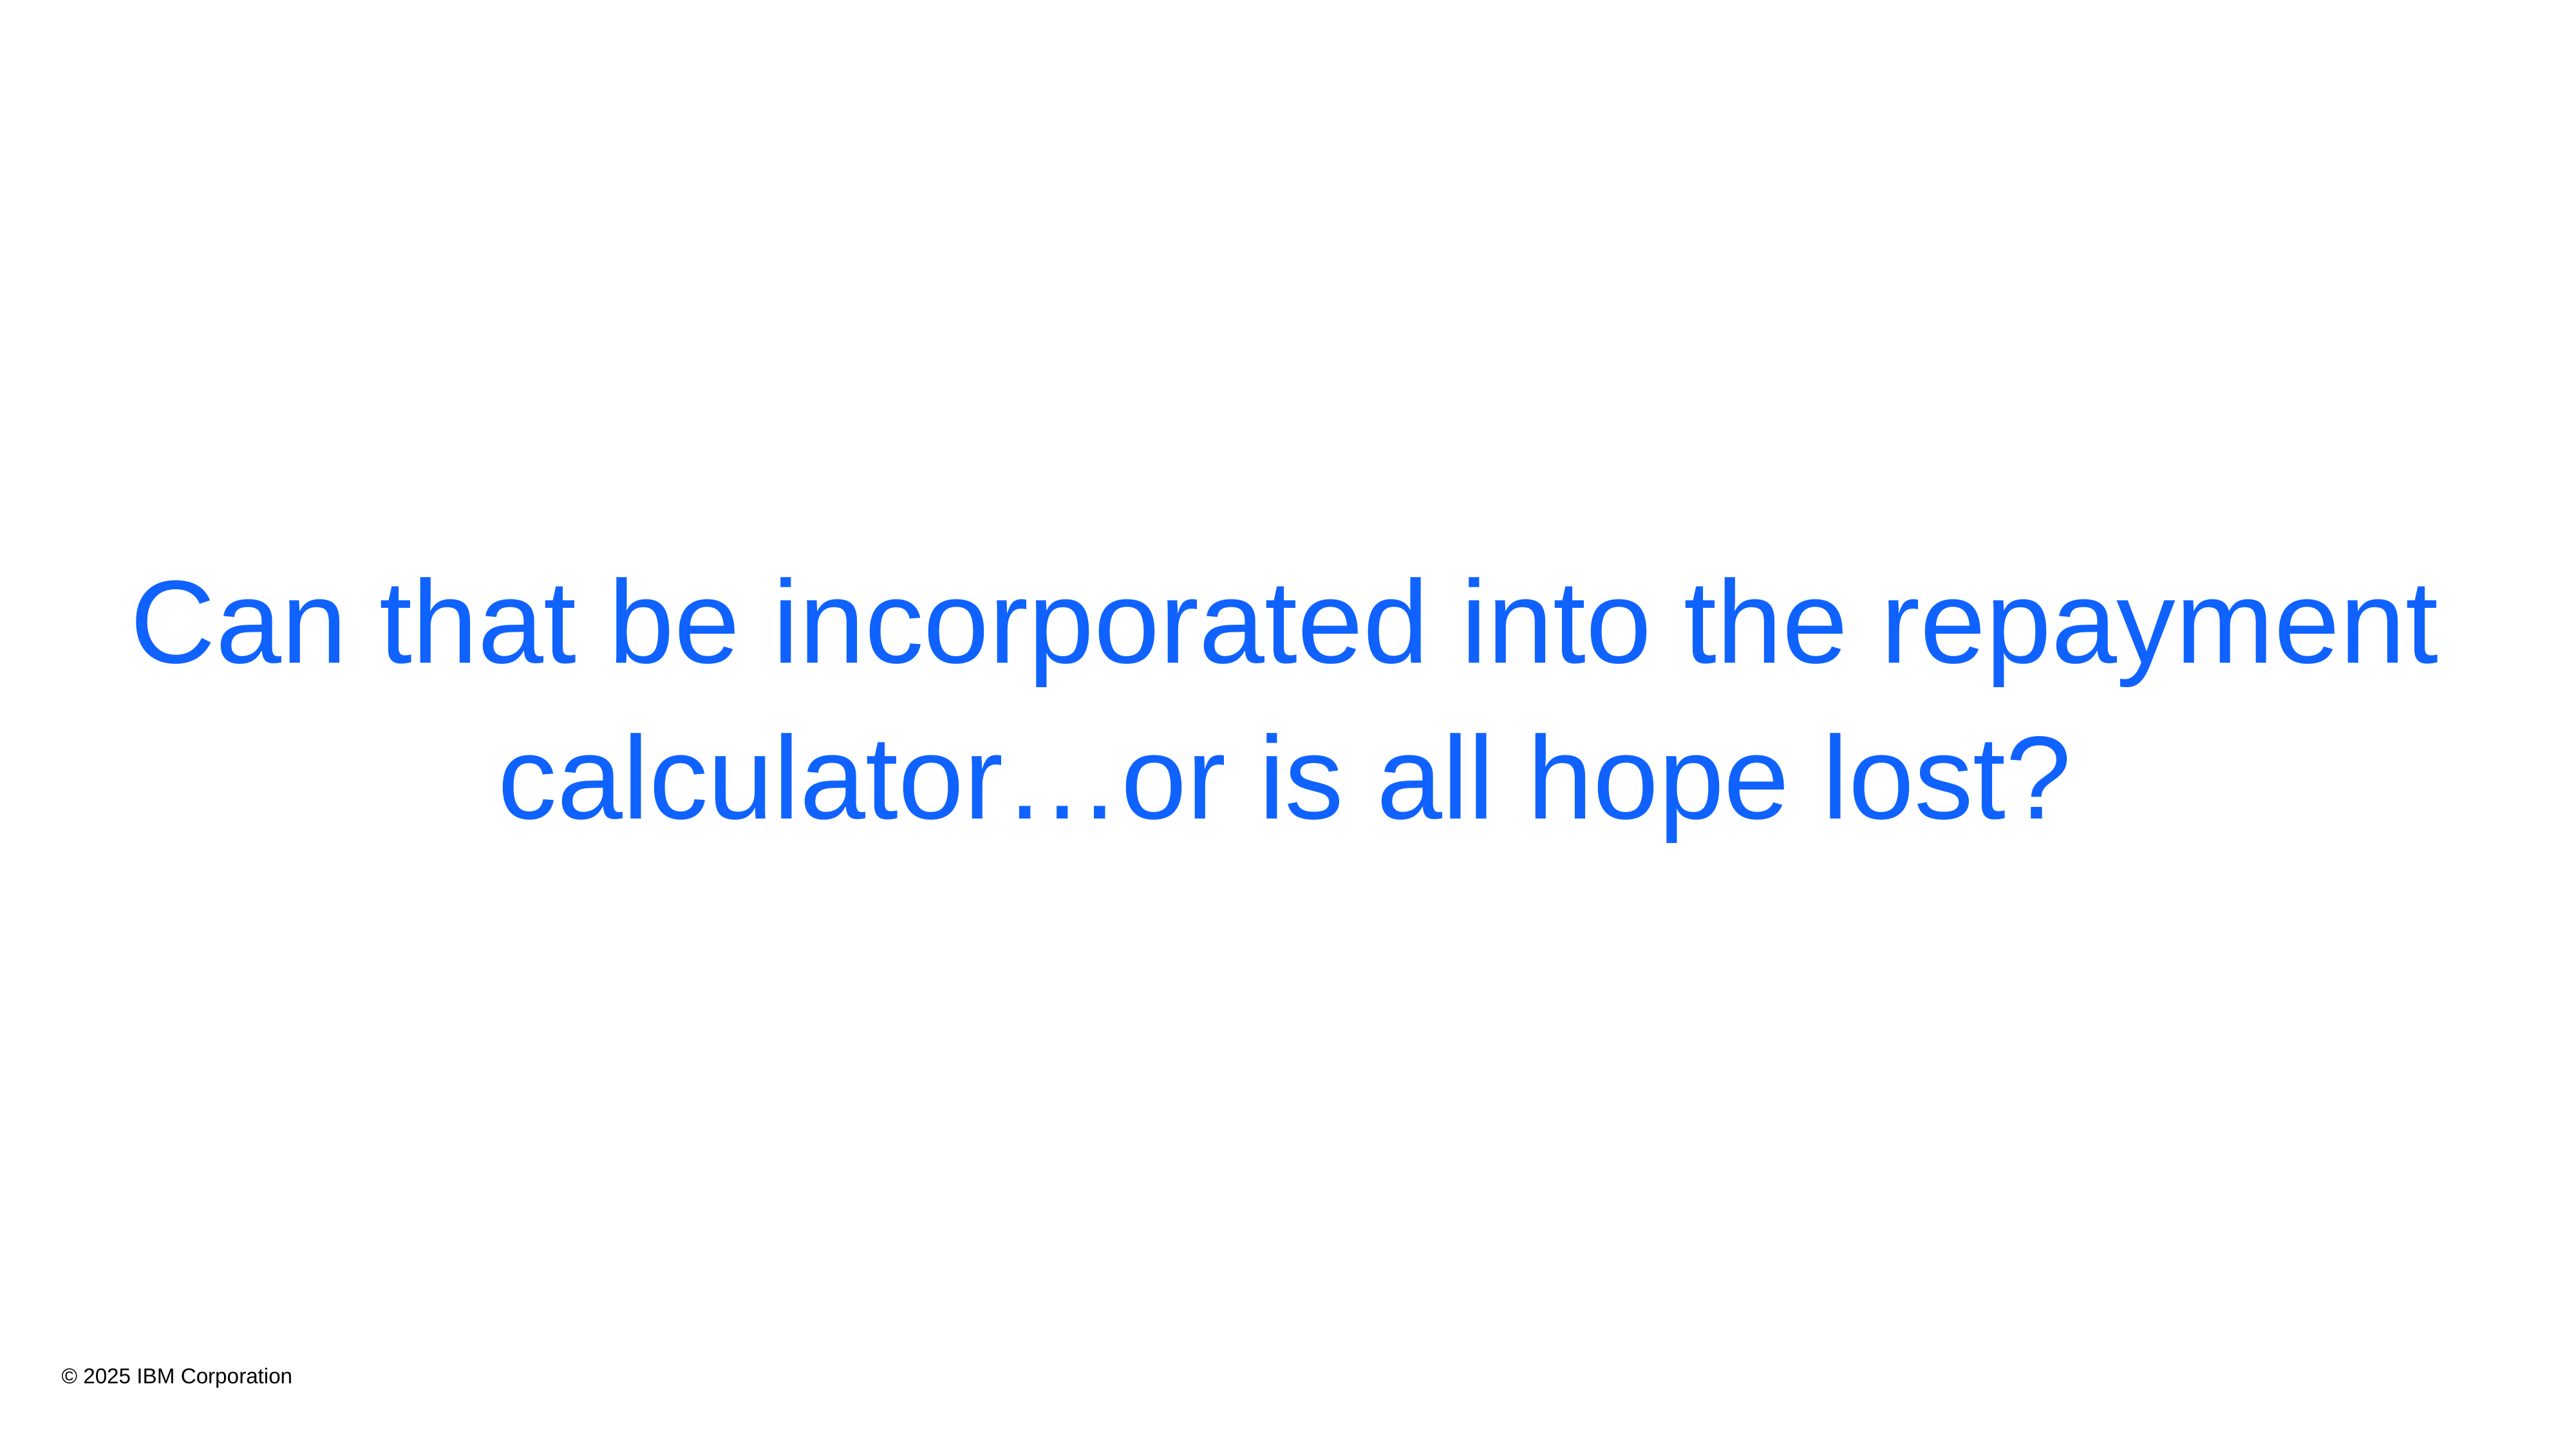

Can that be incorporated into the repayment calculator…or is all hope lost?

© 2025 IBM Corporation